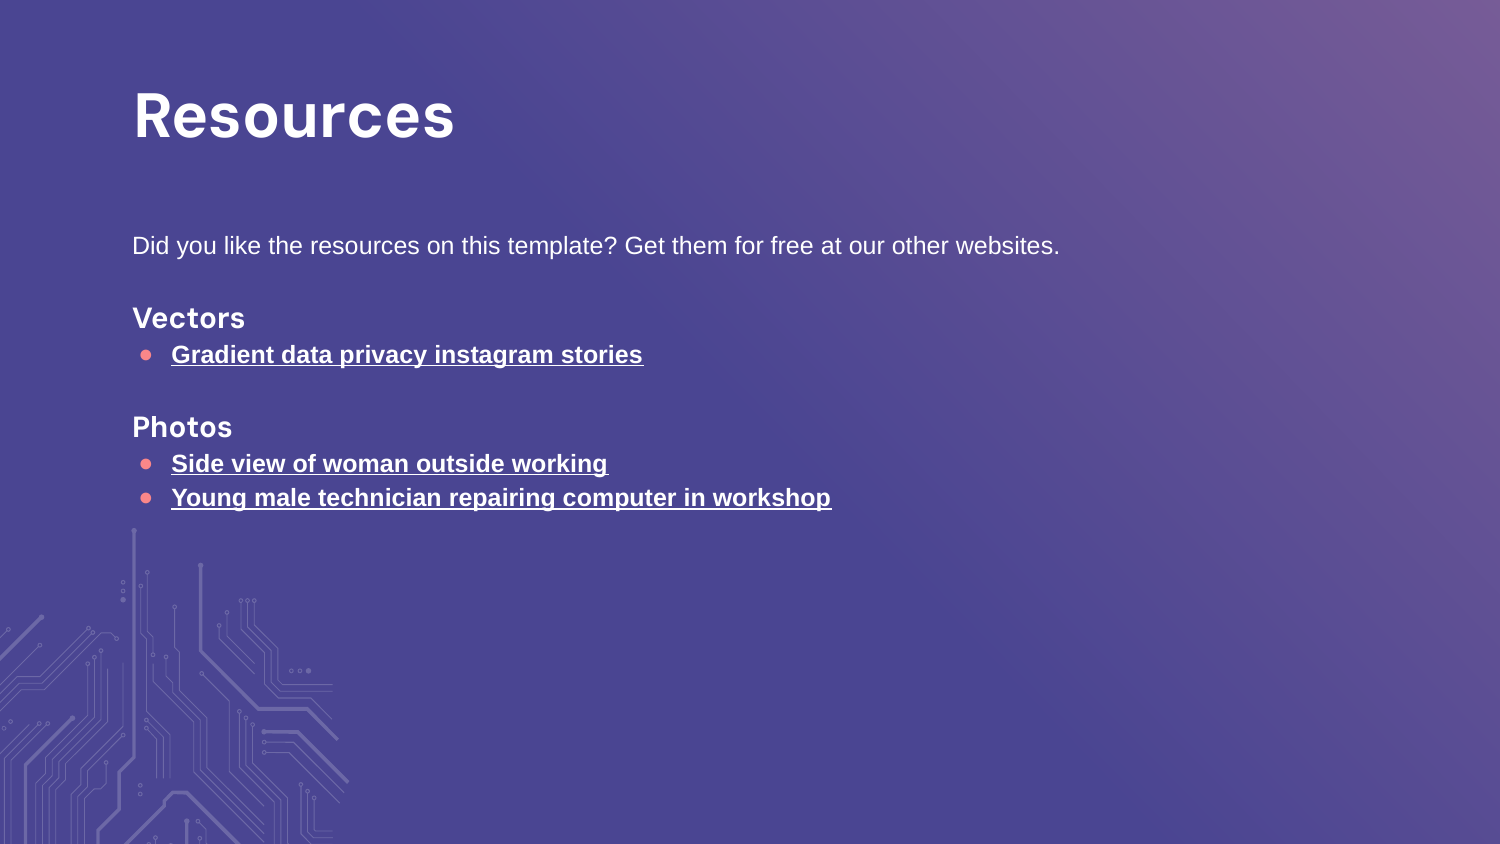

# Resources
Did you like the resources on this template? Get them for free at our other websites.

Vectors
Gradient data privacy instagram stories

Photos
Side view of woman outside working
Young male technician repairing computer in workshop